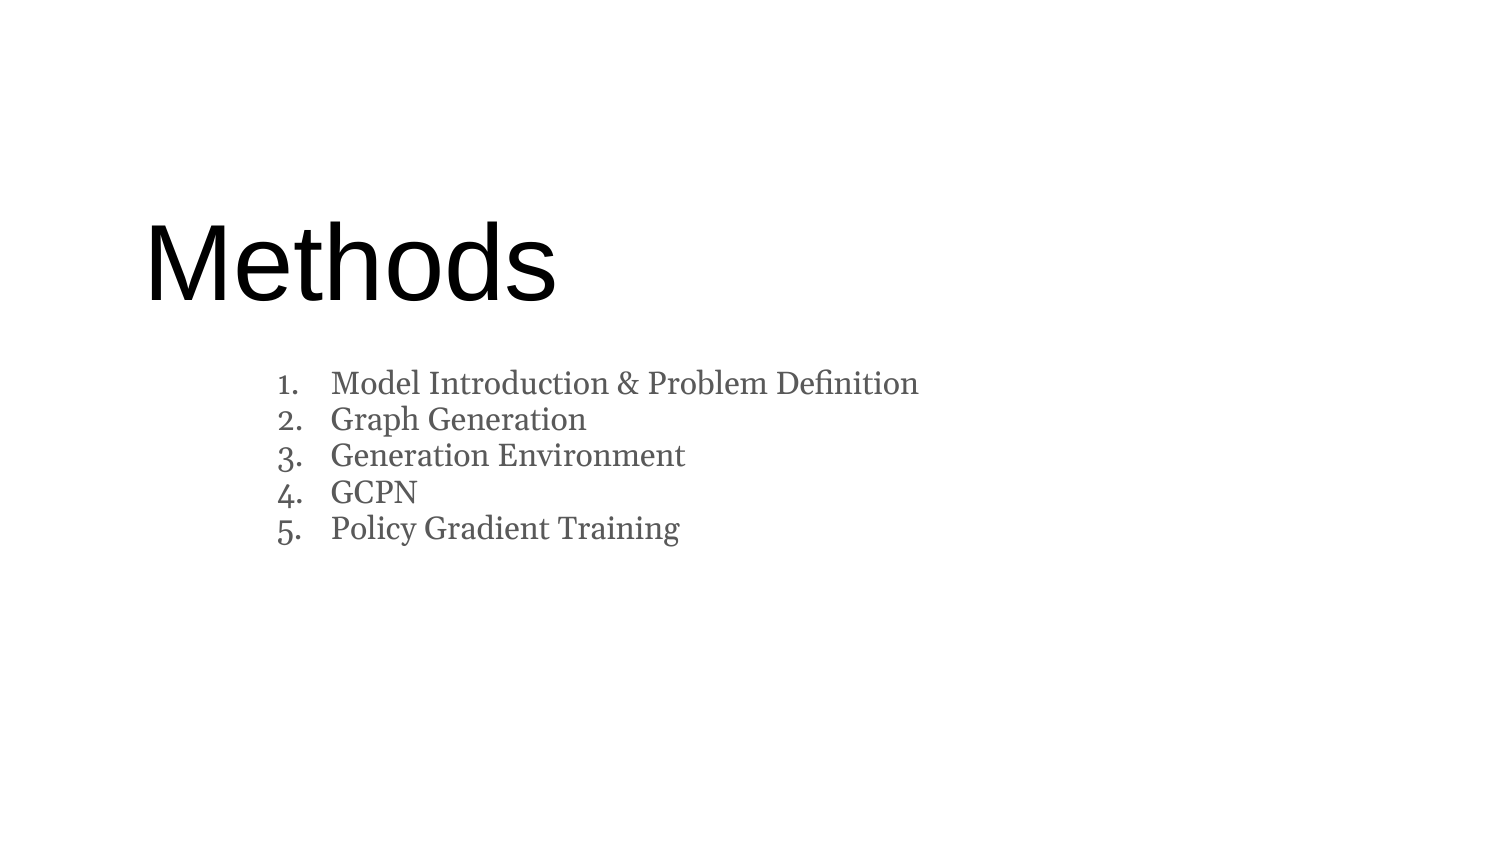

# Methods
Model Introduction & Problem Definition
Graph Generation
Generation Environment
GCPN
Policy Gradient Training